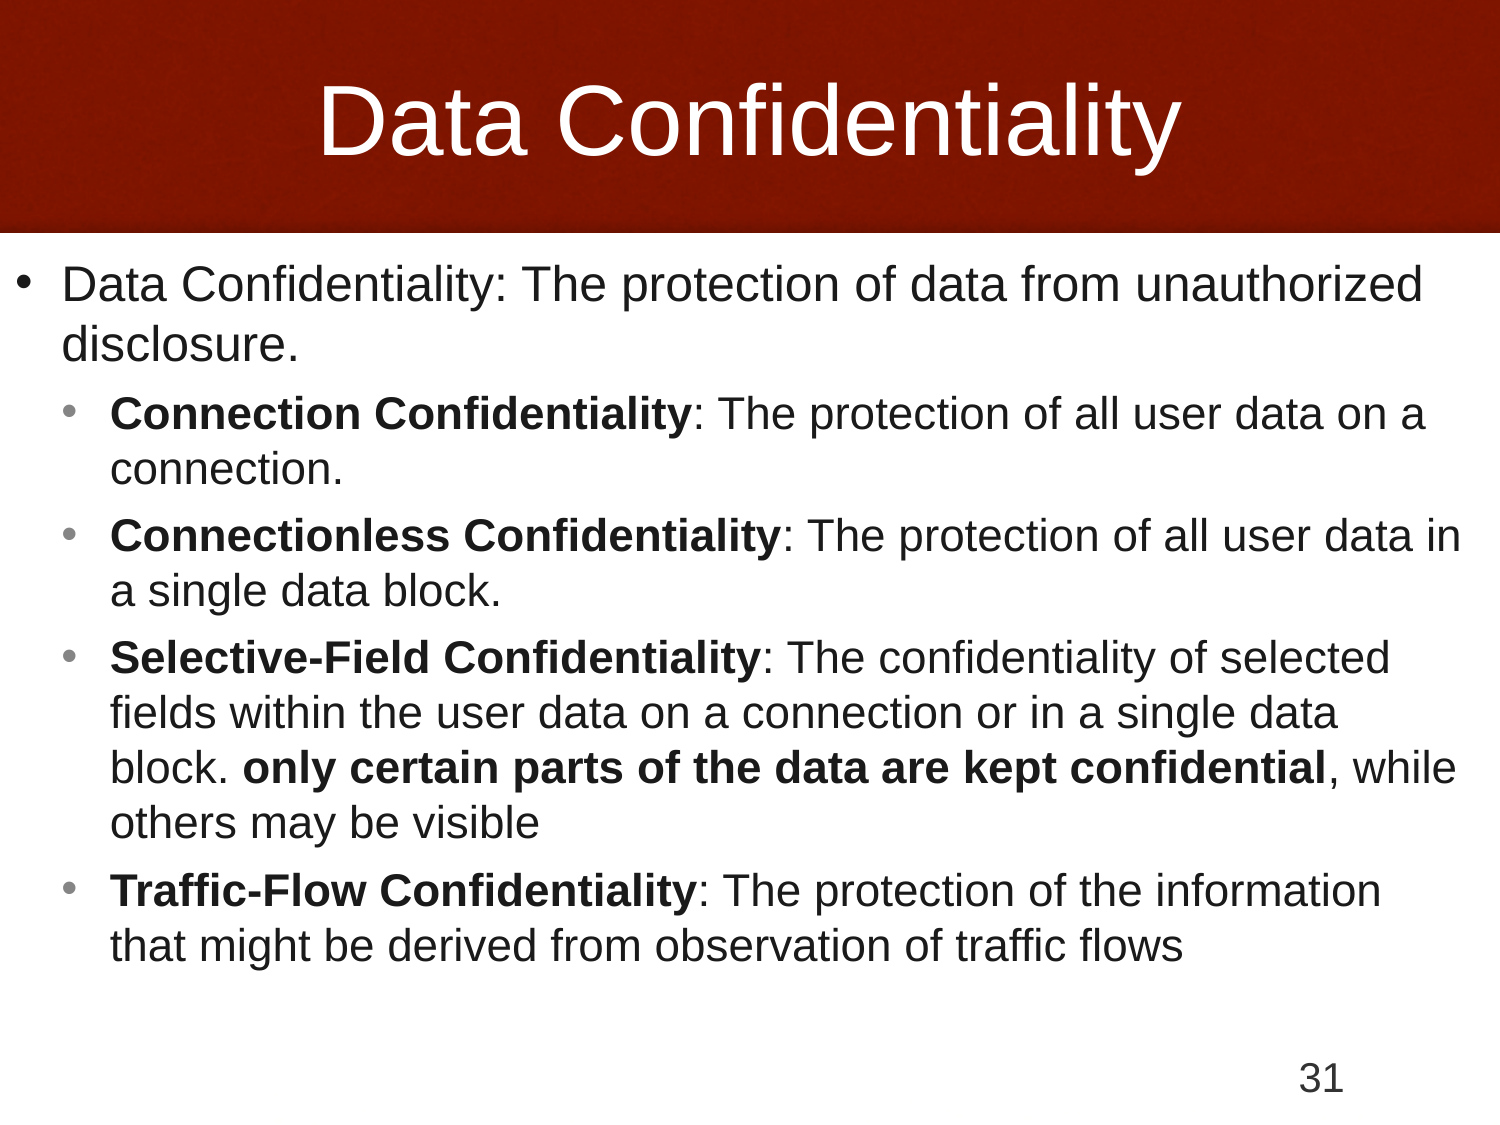

# Data Confidentiality
Data Confidentiality: The protection of data from unauthorized disclosure.
Connection Confidentiality: The protection of all user data on a connection.
Connectionless Confidentiality: The protection of all user data in a single data block.
Selective-Field Confidentiality: The confidentiality of selected fields within the user data on a connection or in a single data block. only certain parts of the data are kept confidential, while others may be visible
Traffic-Flow Confidentiality: The protection of the information that might be derived from observation of traffic flows
31